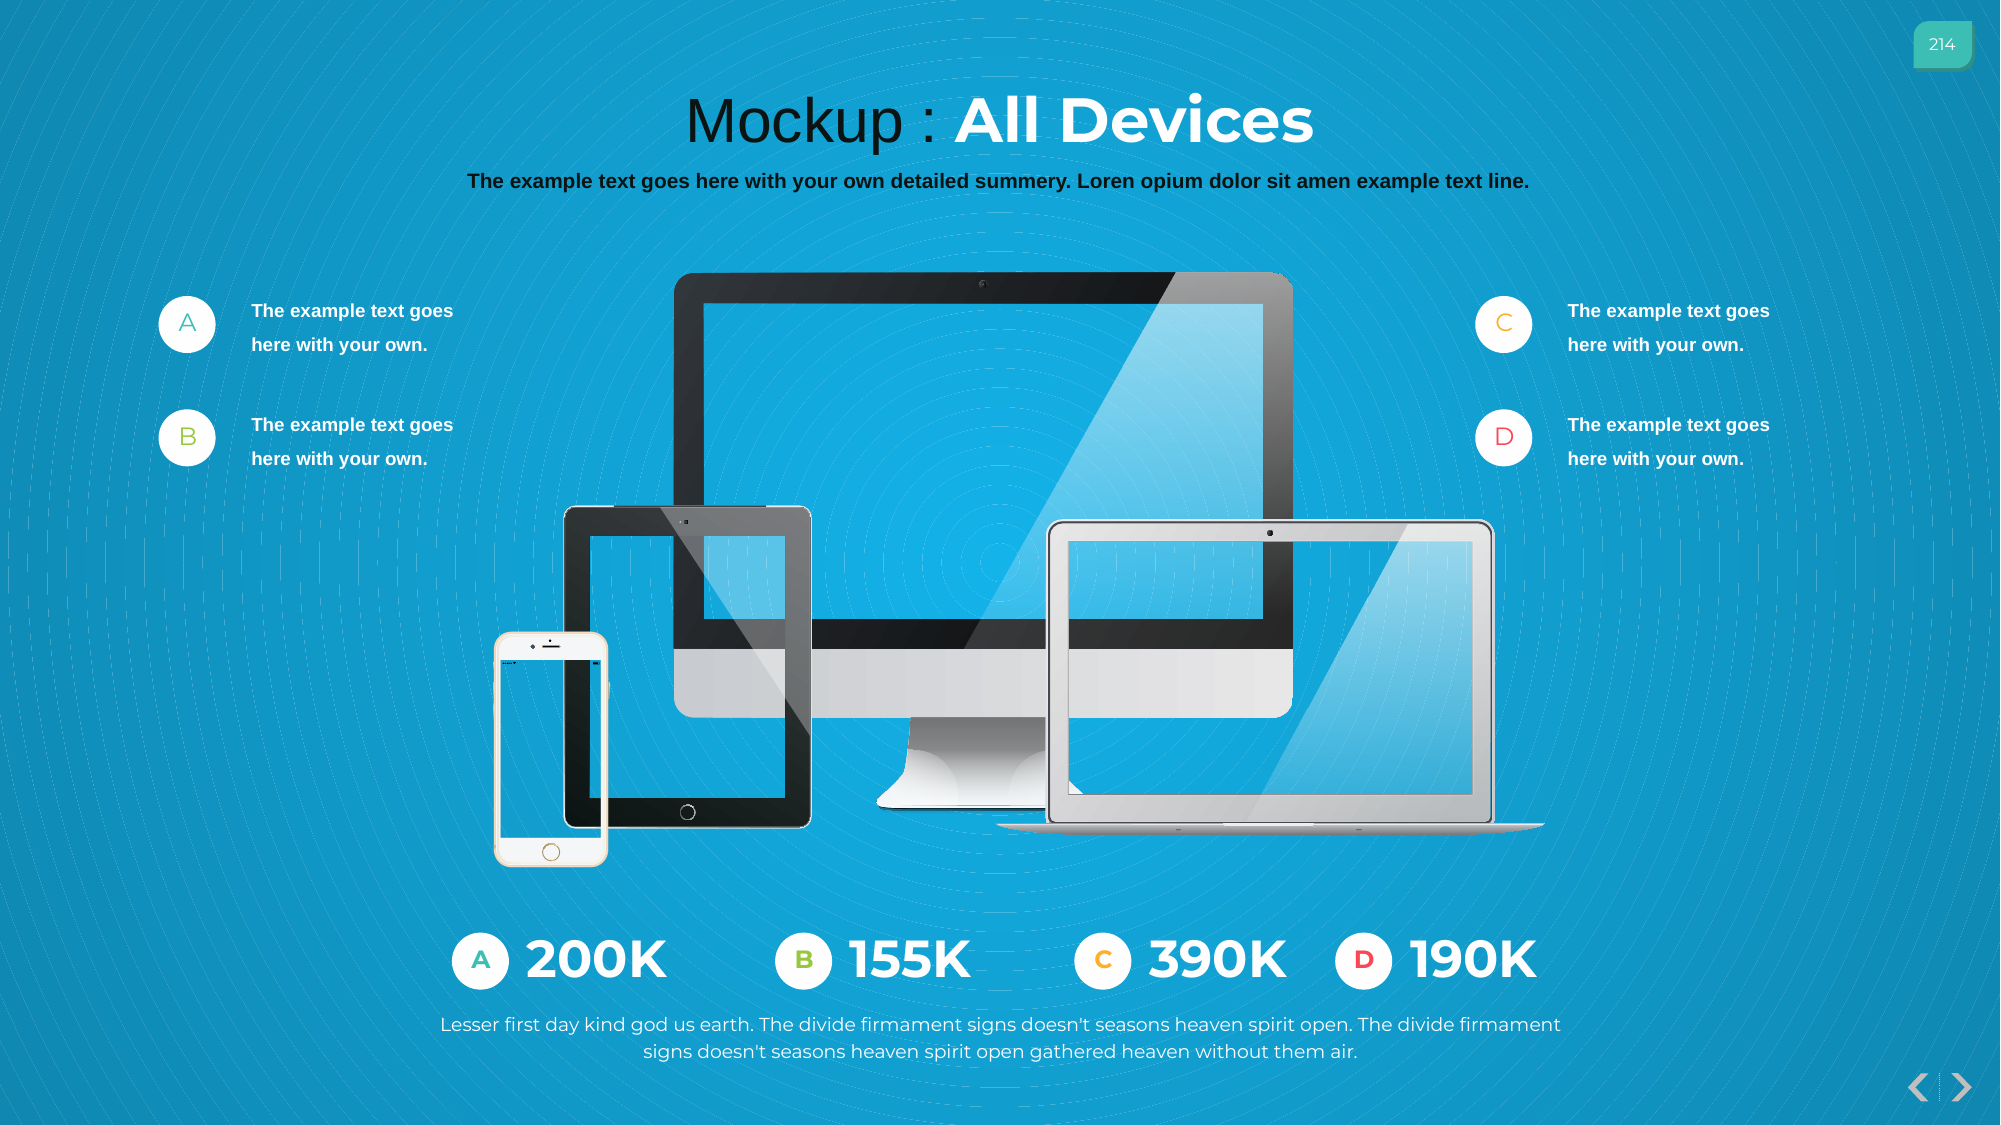

Mockup : All Devices
The example text goes here with your own detailed summery. Loren opium dolor sit amen example text line.

The example text goes here with your own.
The example text goes here with your own.

A
C

The example text goes here with your own.
The example text goes here with your own.

B
D

200K
155K
390K
190K

A
B
C
D
Lesser first day kind god us earth. The divide firmament signs doesn't seasons heaven spirit open. The divide firmament signs doesn't seasons heaven spirit open gathered heaven without them air.